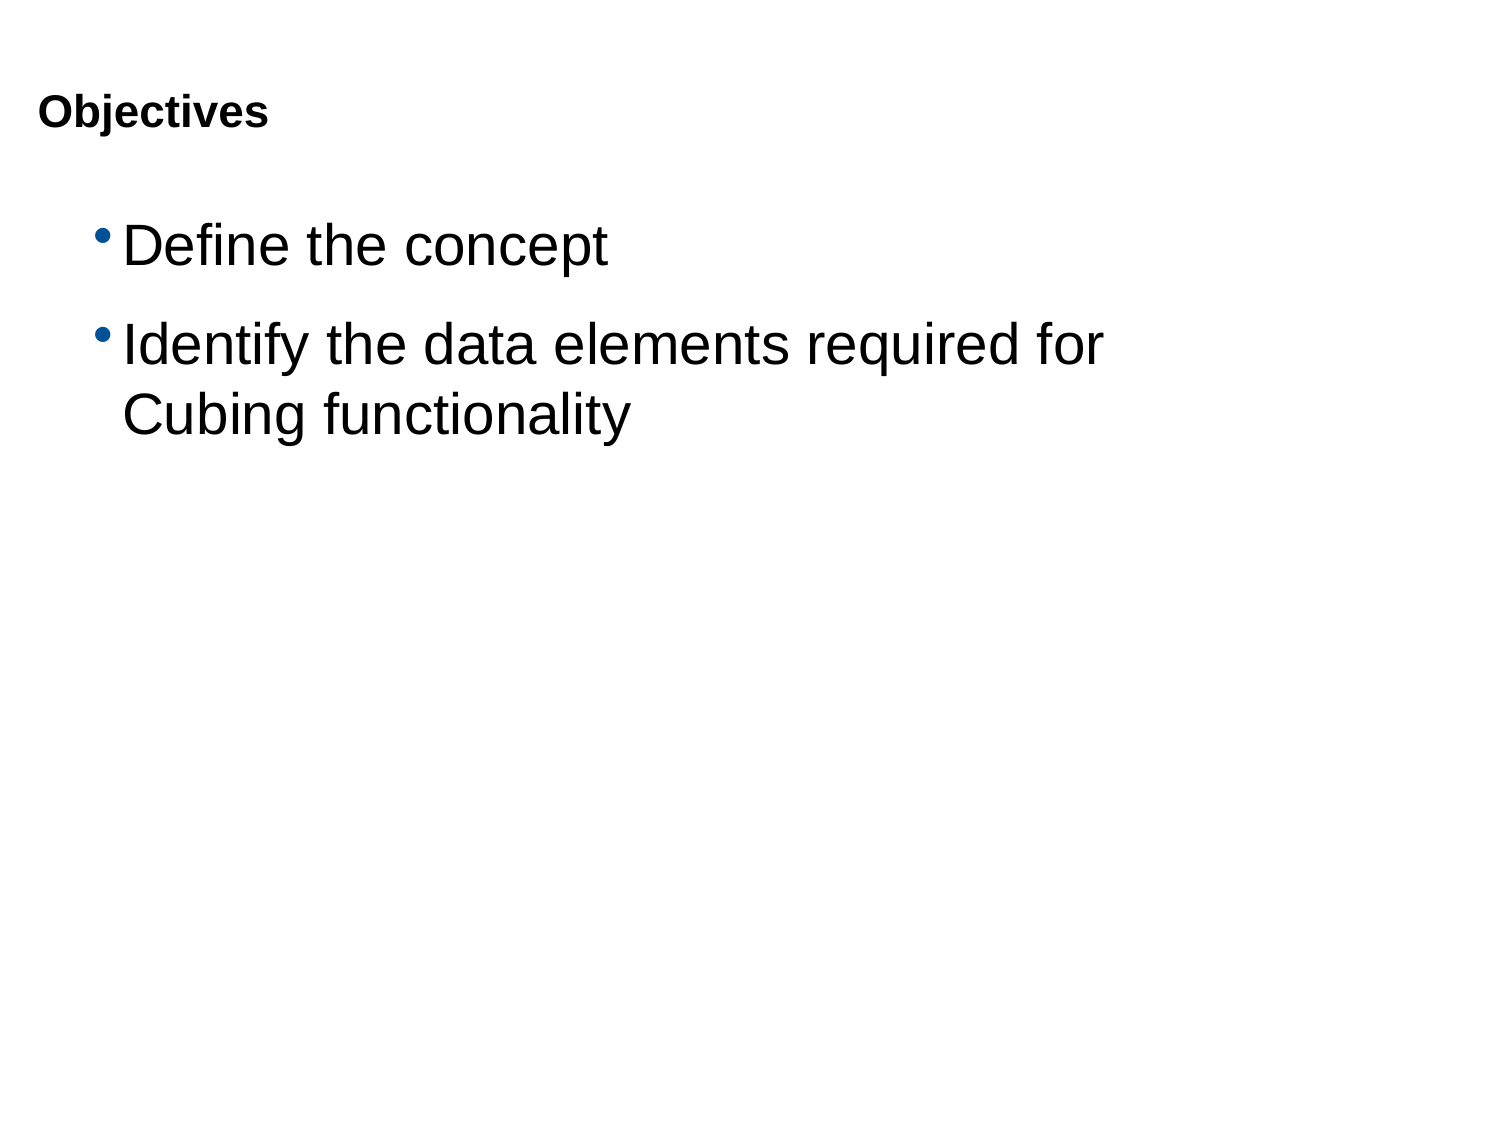

# Objectives
Define the concept
Identify the data elements required for Cubing functionality